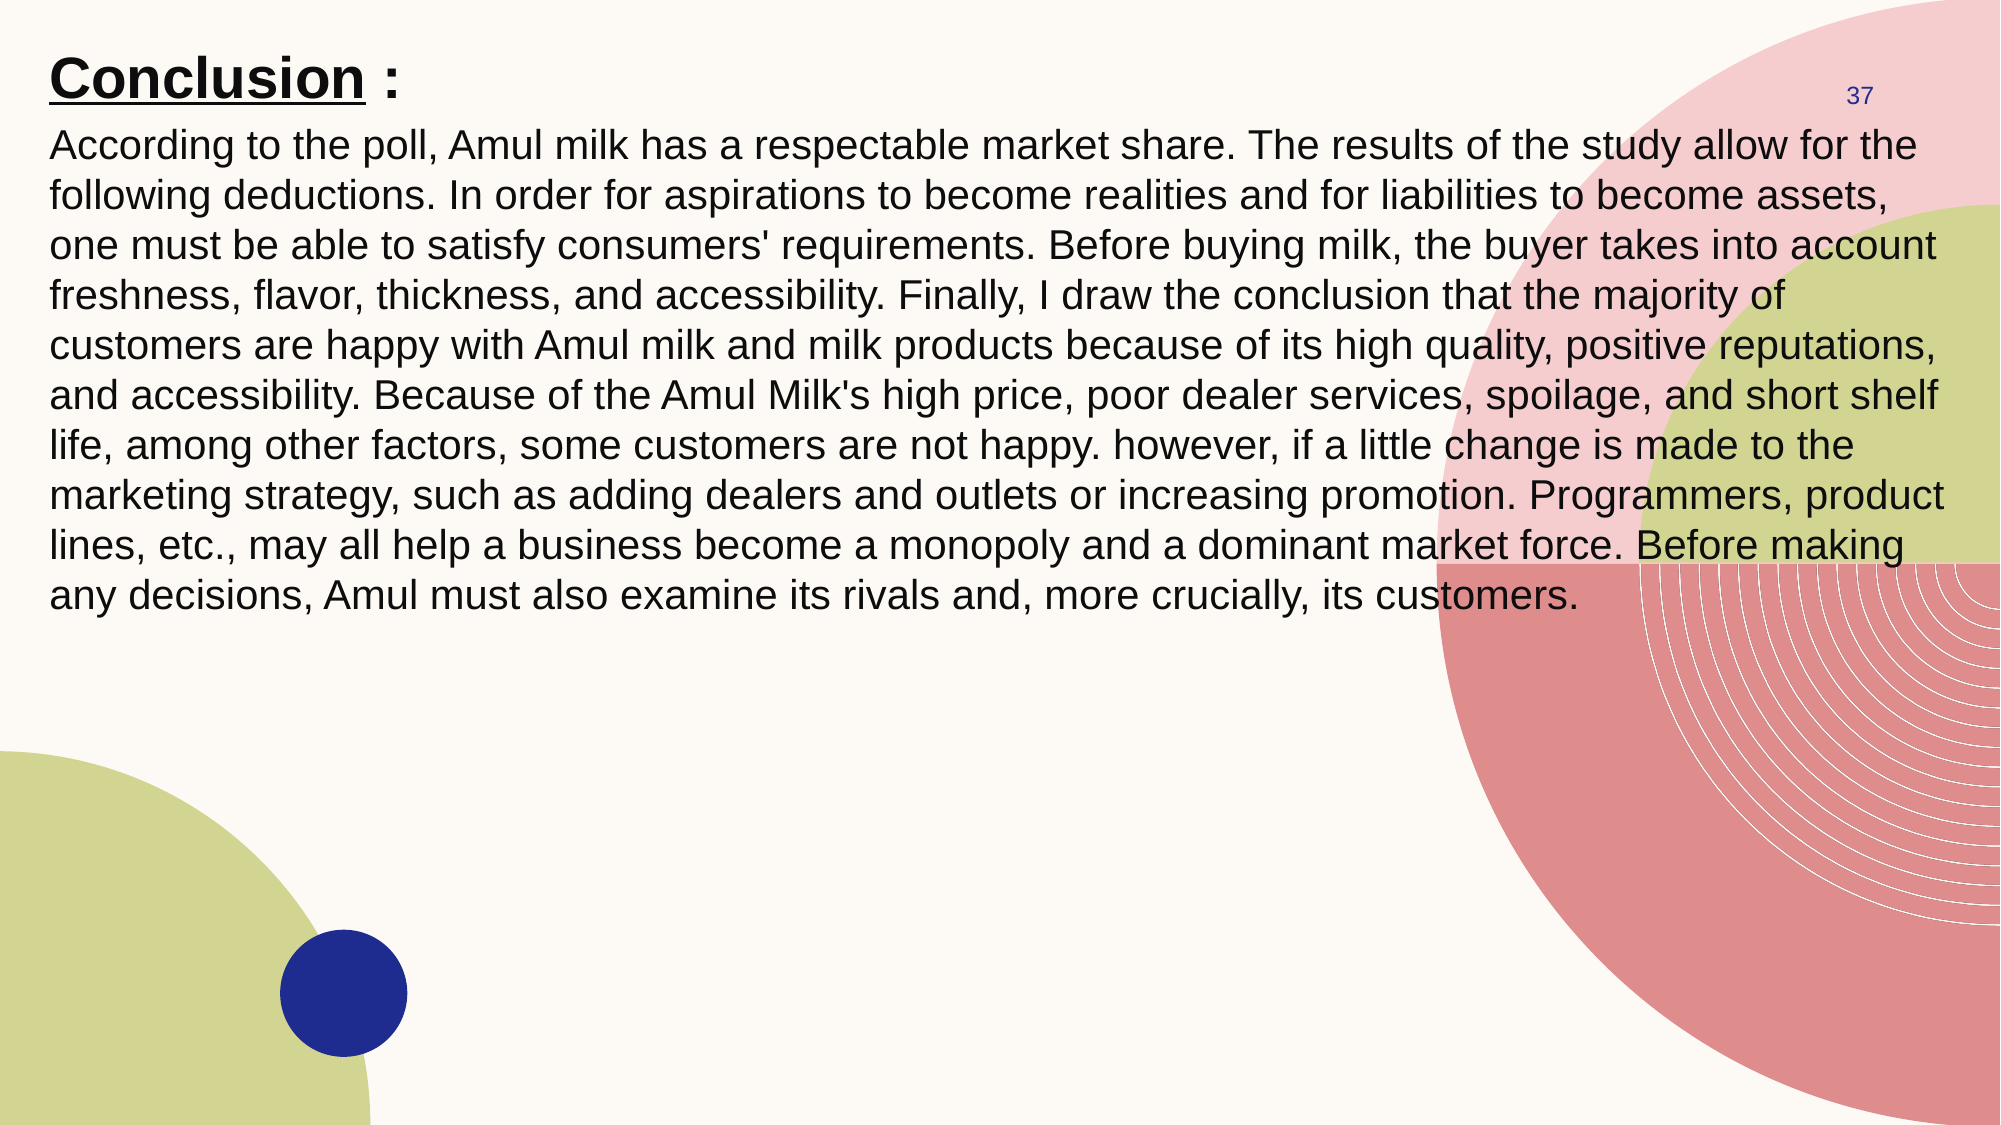

Conclusion :
According to the poll, Amul milk has a respectable market share. The results of the study allow for the following deductions. In order for aspirations to become realities and for liabilities to become assets, one must be able to satisfy consumers' requirements. Before buying milk, the buyer takes into account freshness, flavor, thickness, and accessibility. Finally, I draw the conclusion that the majority of customers are happy with Amul milk and milk products because of its high quality, positive reputations, and accessibility. Because of the Amul Milk's high price, poor dealer services, spoilage, and short shelf life, among other factors, some customers are not happy. however, if a little change is made to the marketing strategy, such as adding dealers and outlets or increasing promotion. Programmers, product lines, etc., may all help a business become a monopoly and a dominant market force. Before making any decisions, Amul must also examine its rivals and, more crucially, its customers.
37